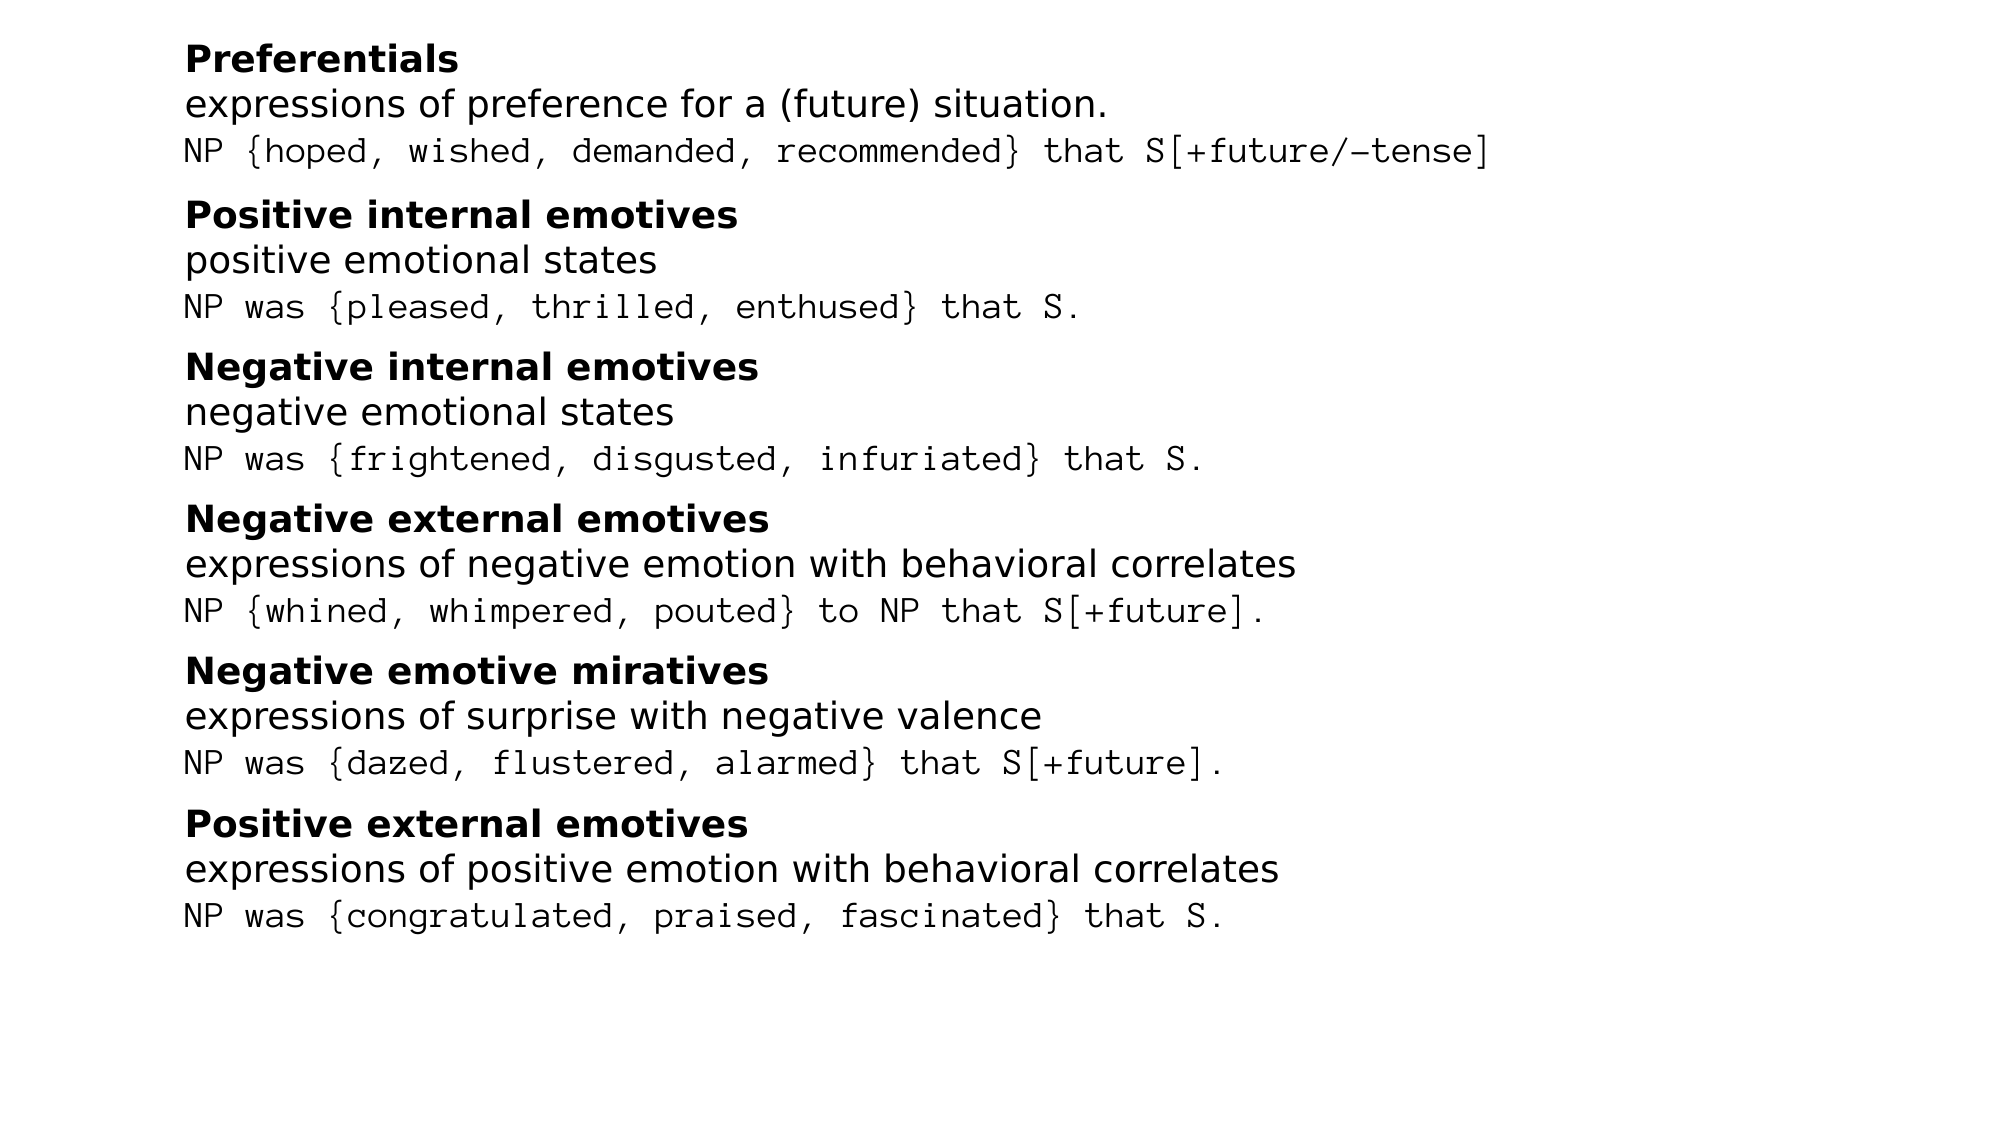

Preferentials
expressions of preference for a (future) situation.
NP {hoped, wished, demanded, recommended} that S[+future/-tense]​
Positive internal emotives
positive emotional states
NP was {pleased, thrilled, enthused} that S.
Negative internal emotives
negative emotional states
NP was {frightened, disgusted, infuriated} that S.​
Negative external emotives
expressions of negative emotion with behavioral correlates
NP {whined, whimpered, pouted} to NP that S[+future].​
Negative emotive miratives
expressions of surprise with negative valence
NP was {dazed, flustered, alarmed} that S[+future].
Positive external emotives
expressions of positive emotion with behavioral correlates
NP was {congratulated, praised, fascinated} that S.